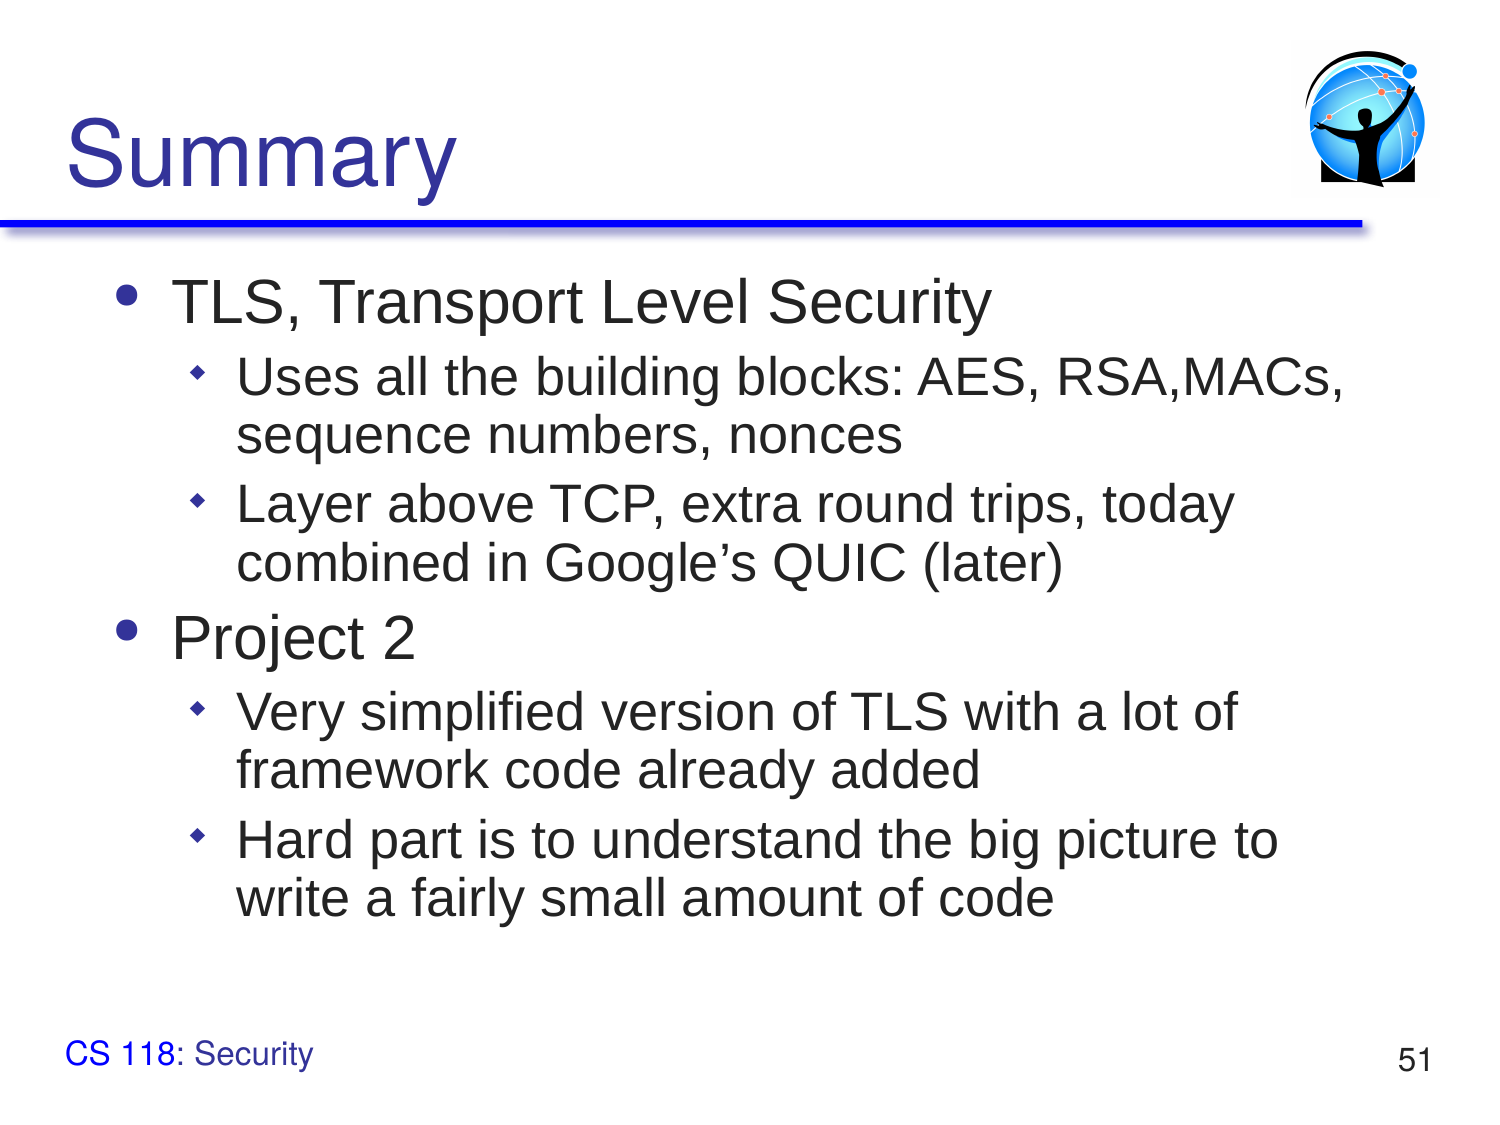

# Summary
TLS, Transport Level Security
Uses all the building blocks: AES, RSA,MACs, sequence numbers, nonces
Layer above TCP, extra round trips, today combined in Google’s QUIC (later)
Project 2
Very simplified version of TLS with a lot of framework code already added
Hard part is to understand the big picture to write a fairly small amount of code

CS 118: Security
51